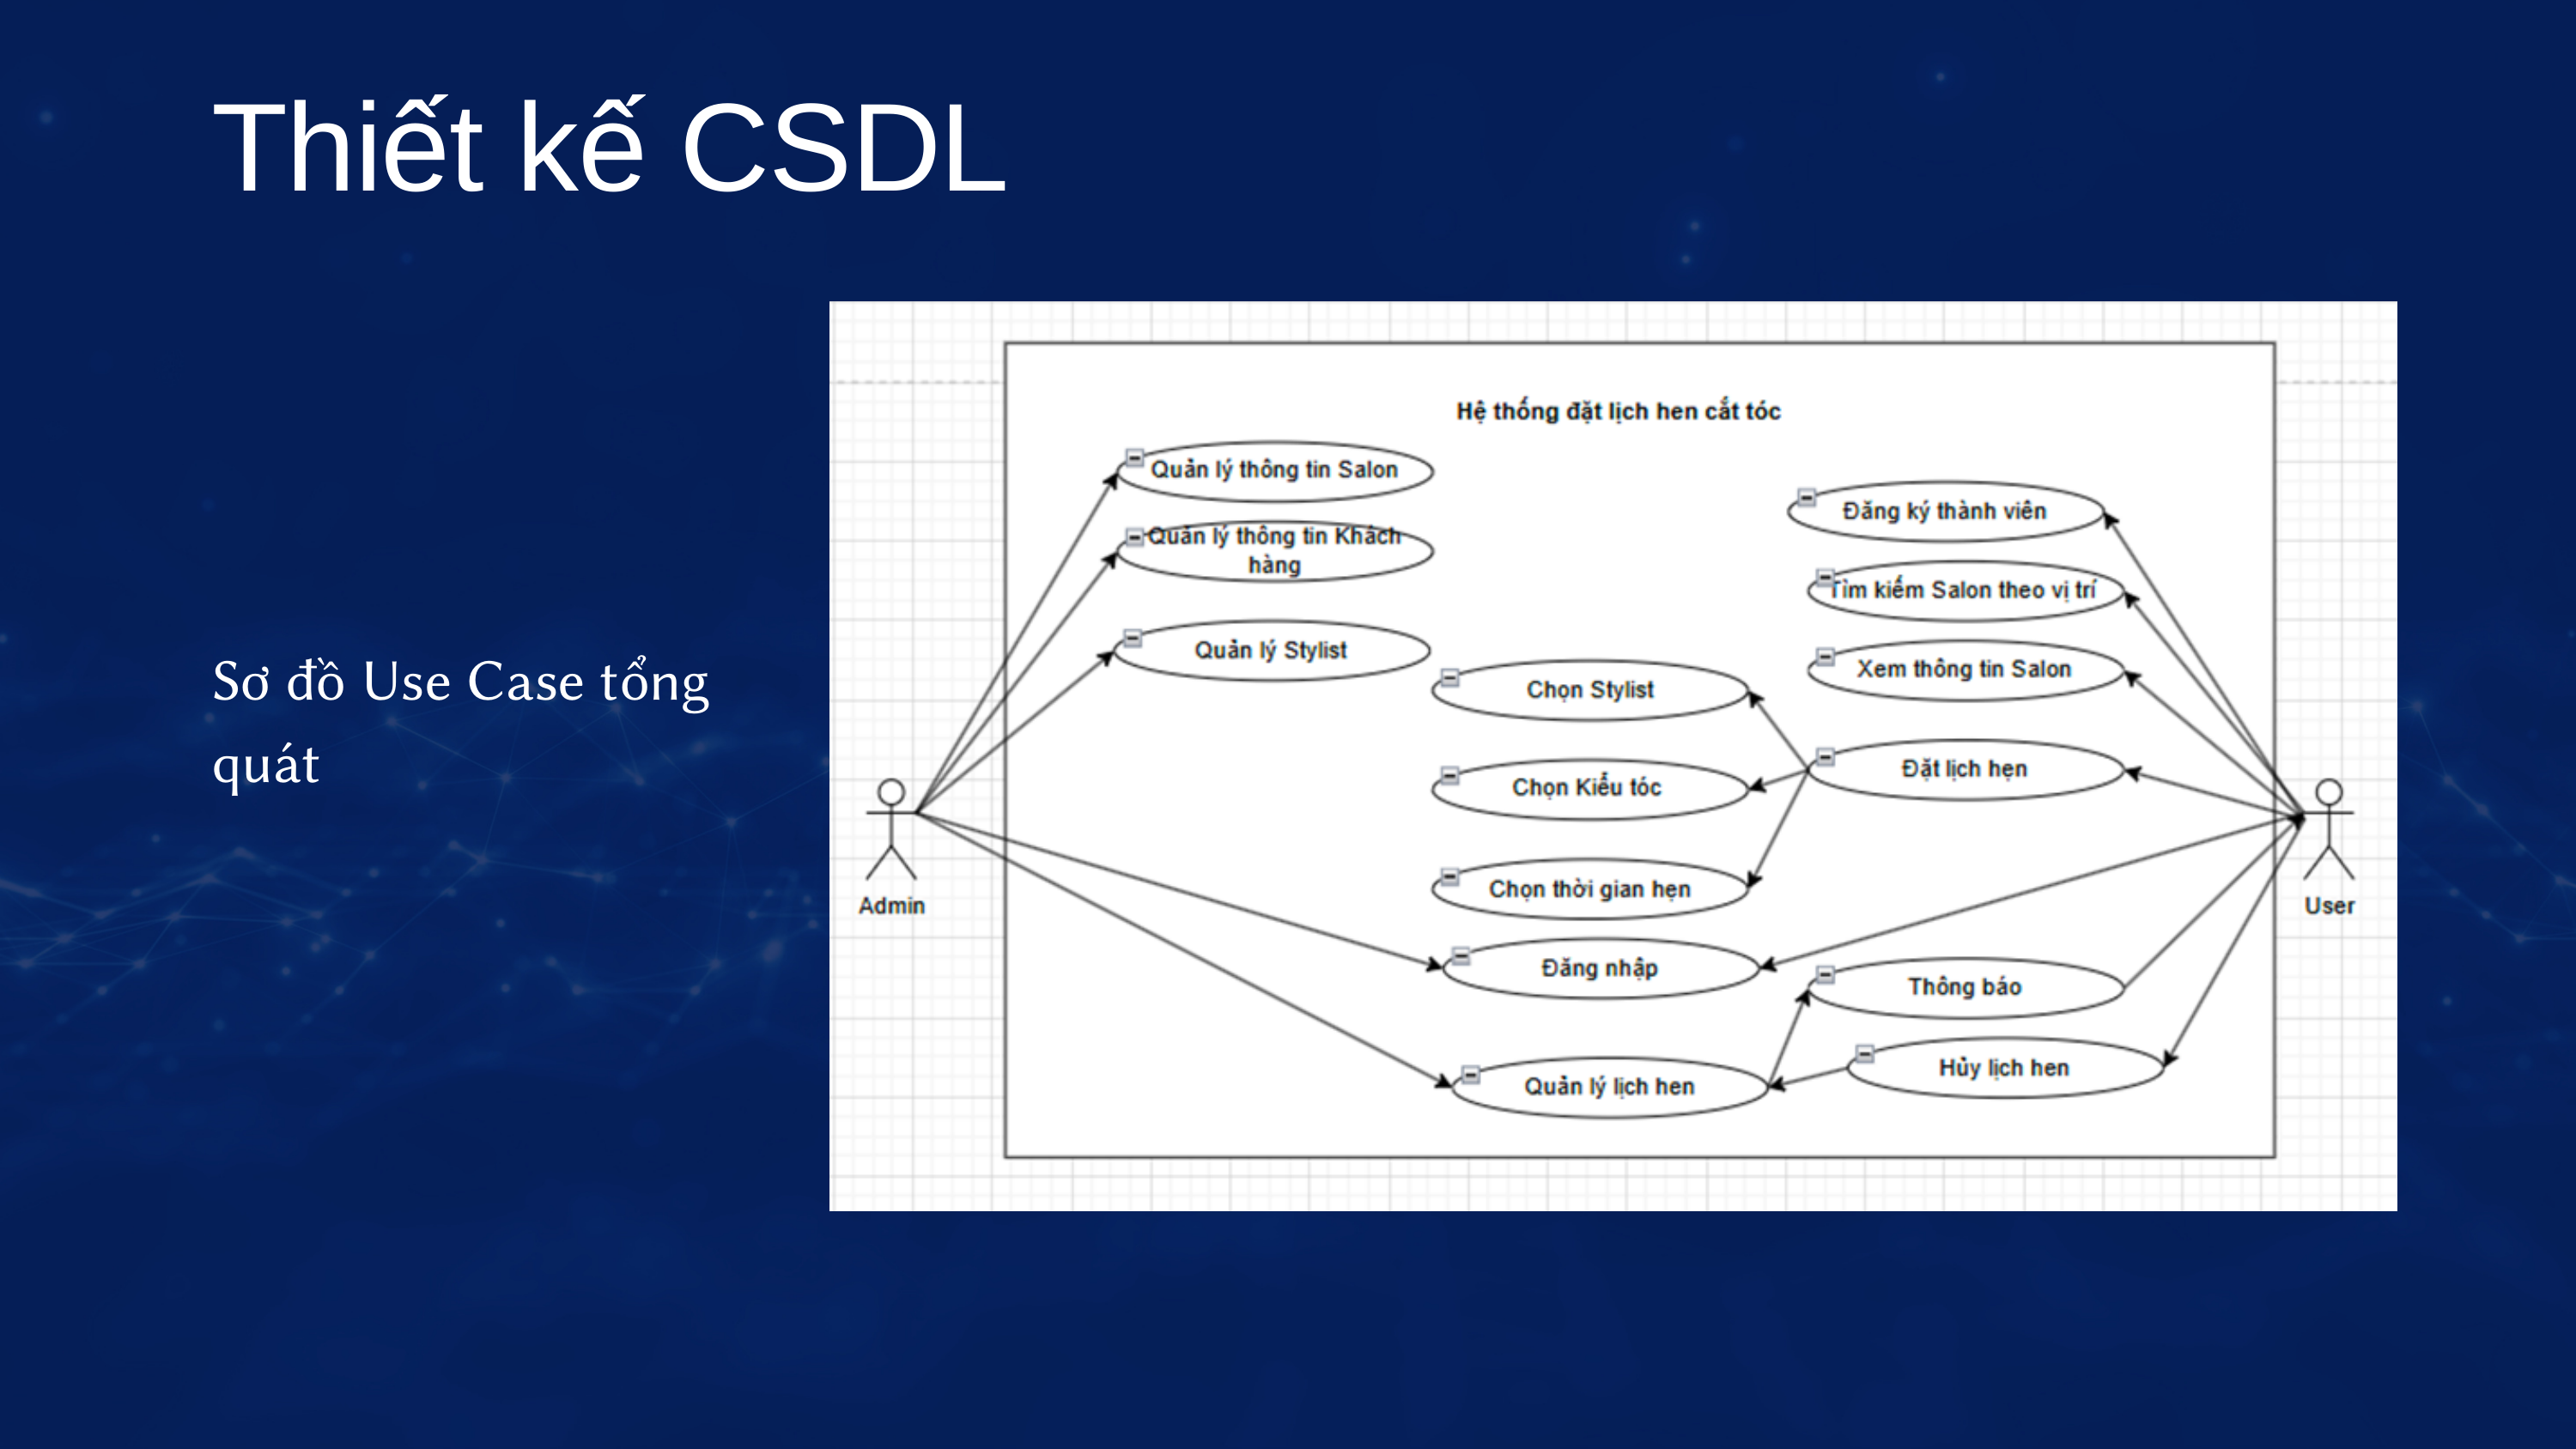

Thiết kế CSDL

Sơ đồ Use Case tổng quát